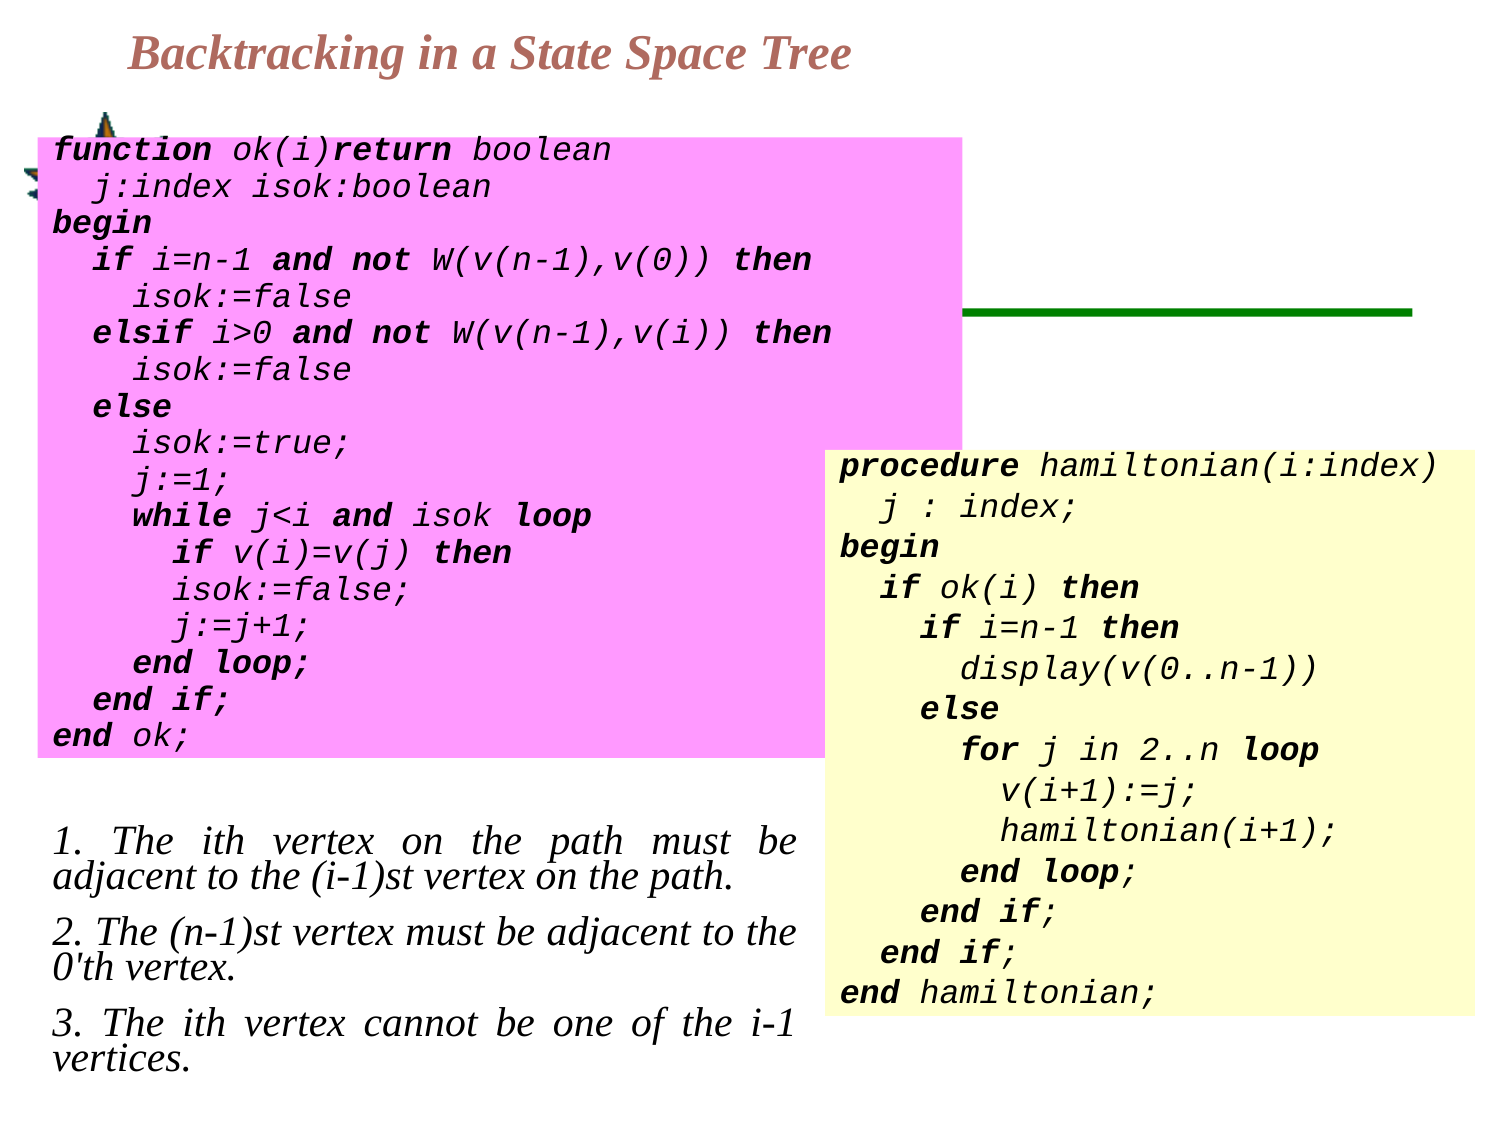

# Backtracking in a State Space Tree
function ok(i)return boolean
  j:index isok:boolean
begin
  if i=n-1 and not W(v(n-1),v(0)) then
    isok:=false
  elsif i>0 and not W(v(n-1),v(i)) then
    isok:=false
  else
    isok:=true;
    j:=1;
    while j<i and isok loop
      if v(i)=v(j) then
      isok:=false;
      j:=j+1;
    end loop;
  end if;
end ok;
procedure hamiltonian(i:index)
  j : index;
begin
  if ok(i) then
    if i=n-1 then
      display(v(0..n-1))
    else
      for j in 2..n loop
        v(i+1):=j;
        hamiltonian(i+1);
      end loop;
    end if;
  end if;
end hamiltonian;
1. The ith vertex on the path must be adjacent to the (i-1)st vertex on the path.
2. The (n-1)st vertex must be adjacent to the 0'th vertex.
3. The ith vertex cannot be one of the i-1 vertices.